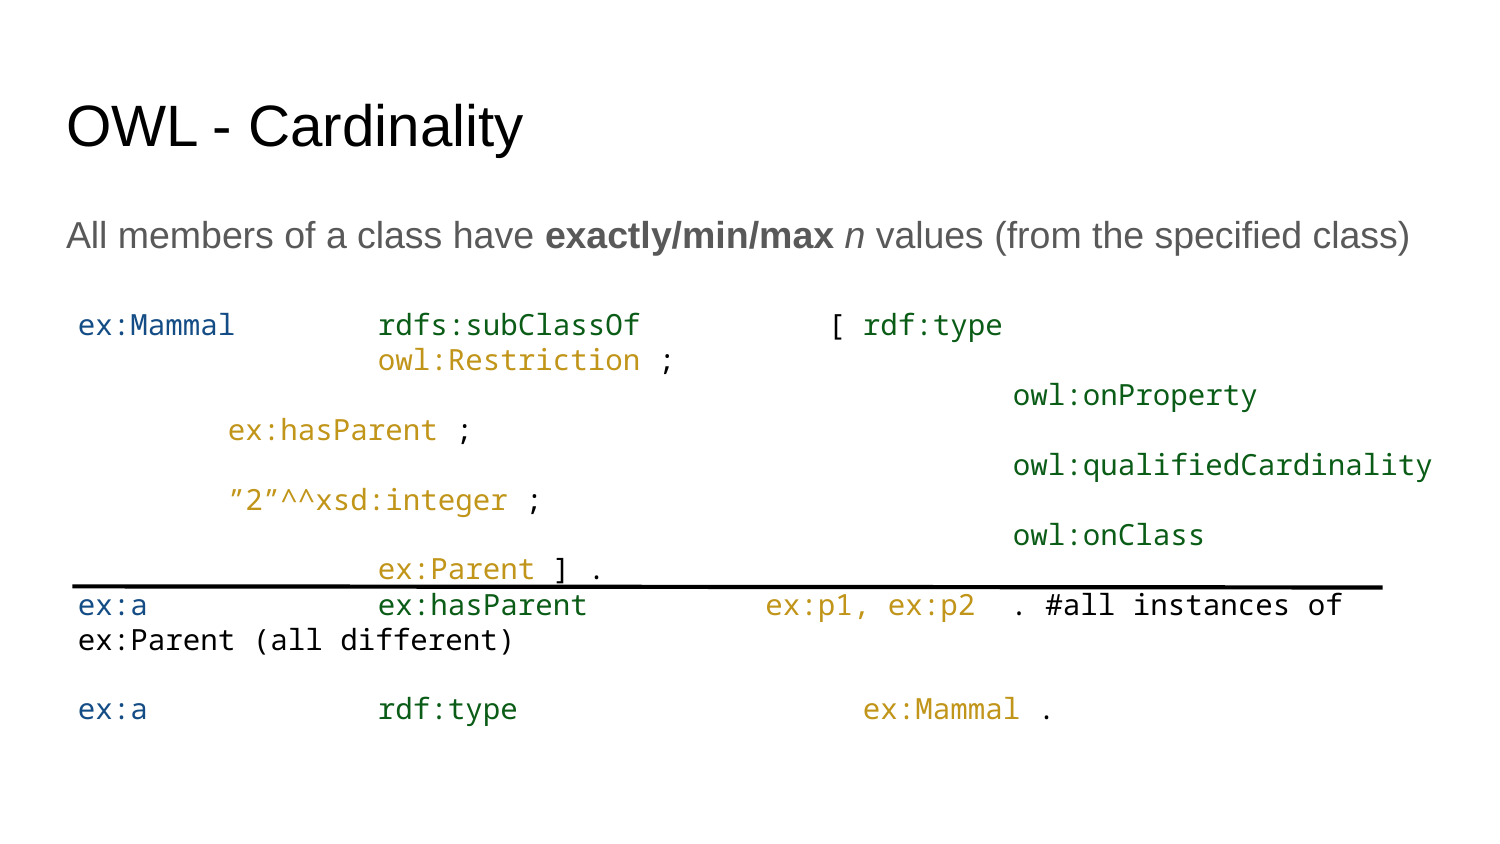

# OWL - Cardinality
All members of a class have exactly/min/max n values (from the specified class)
ex:Mammal	rdfs:subClassOf		[ rdf:type					owl:Restriction ;
						  owl:onProperty			ex:hasParent ;
						  owl:qualifiedCardinality	”2”^^xsd:integer ;
						  owl:onClass				ex:Parent ] .
ex:a		ex:hasParent	     ex:p1, ex:p2  . #all instances of ex:Parent (all different)
ex:a		rdf:type			  ex:Mammal .